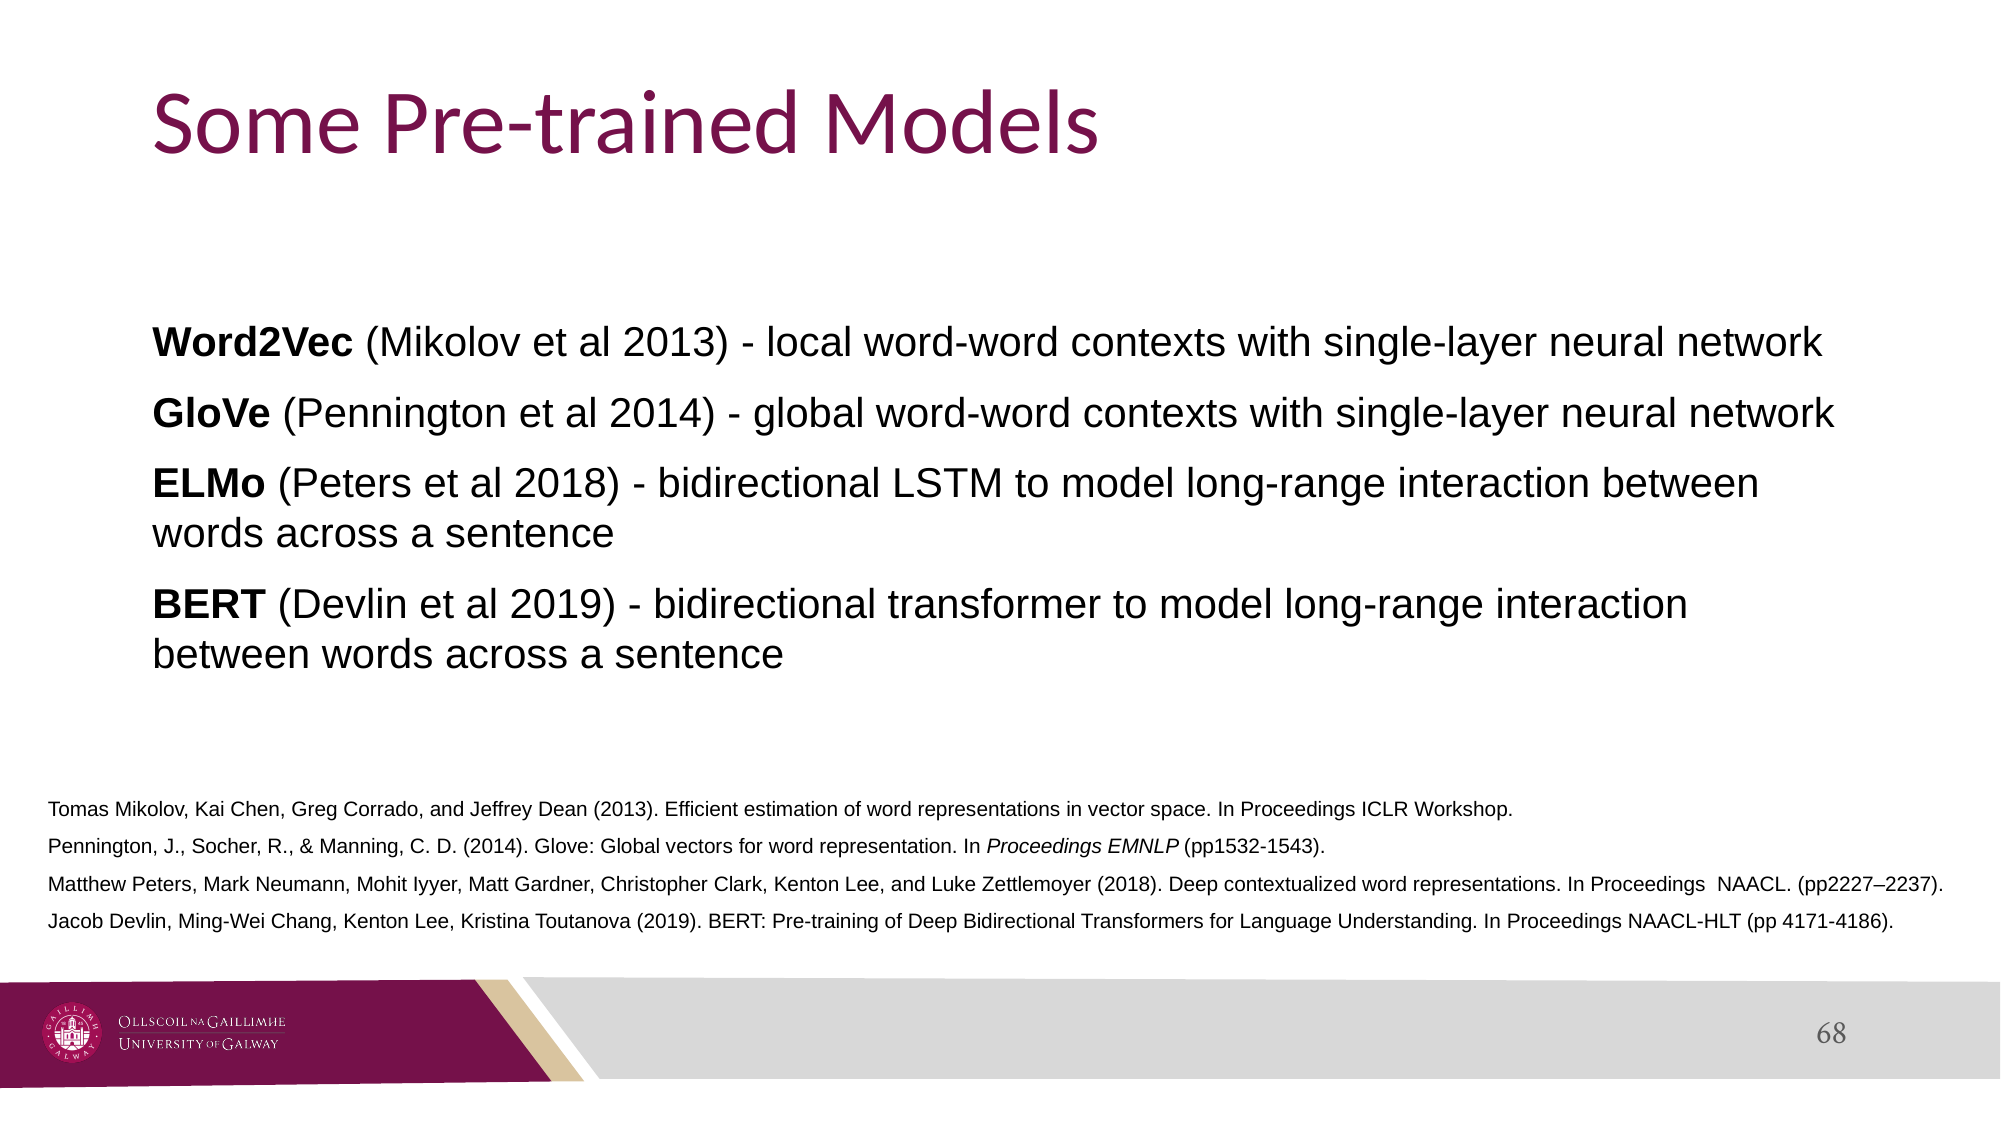

# Some Pre-trained Models
Word2Vec (Mikolov et al 2013) - local word-word contexts with single-layer neural network
GloVe (Pennington et al 2014) - global word-word contexts with single-layer neural network
ELMo (Peters et al 2018) - bidirectional LSTM to model long-range interaction between words across a sentence
BERT (Devlin et al 2019) - bidirectional transformer to model long-range interaction between words across a sentence
Tomas Mikolov, Kai Chen, Greg Corrado, and Jeffrey Dean (2013). Efficient estimation of word representations in vector space. In Proceedings ICLR Workshop.
Pennington, J., Socher, R., & Manning, C. D. (2014). Glove: Global vectors for word representation. In Proceedings EMNLP (pp1532-1543).
Matthew Peters, Mark Neumann, Mohit Iyyer, Matt Gardner, Christopher Clark, Kenton Lee, and Luke Zettlemoyer (2018). Deep contextualized word representations. In Proceedings  NAACL. (pp2227–2237).
Jacob Devlin, Ming-Wei Chang, Kenton Lee, Kristina Toutanova (2019). BERT: Pre-training of Deep Bidirectional Transformers for Language Understanding. In Proceedings NAACL-HLT (pp 4171-4186).
68